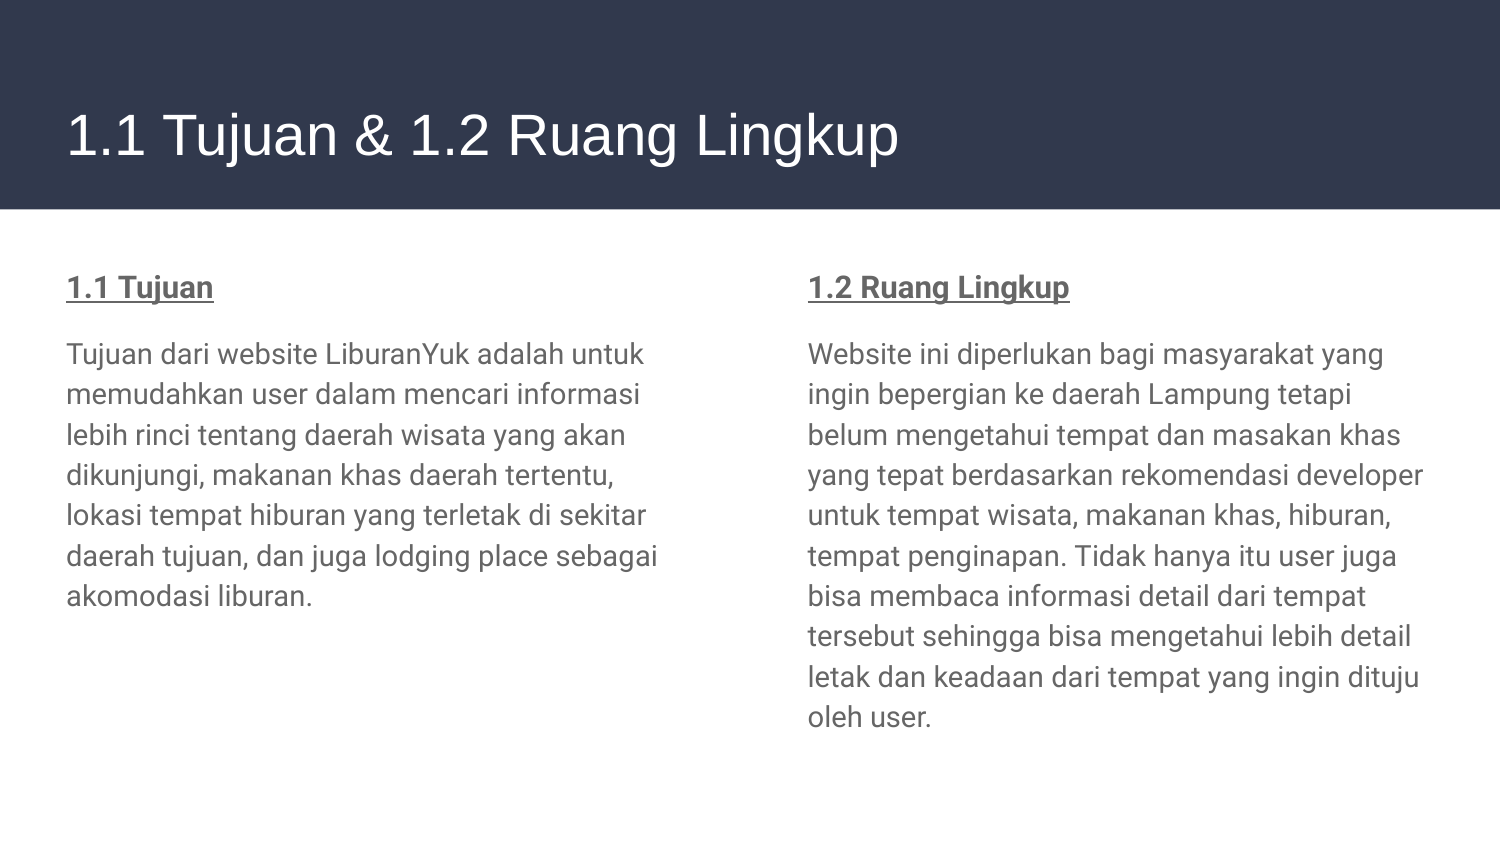

# 1.1 Tujuan & 1.2 Ruang Lingkup
1.1 Tujuan
Tujuan dari website LiburanYuk adalah untuk memudahkan user dalam mencari informasi lebih rinci tentang daerah wisata yang akan dikunjungi, makanan khas daerah tertentu, lokasi tempat hiburan yang terletak di sekitar daerah tujuan, dan juga lodging place sebagai akomodasi liburan.
1.2 Ruang Lingkup
Website ini diperlukan bagi masyarakat yang ingin bepergian ke daerah Lampung tetapi belum mengetahui tempat dan masakan khas yang tepat berdasarkan rekomendasi developer untuk tempat wisata, makanan khas, hiburan, tempat penginapan. Tidak hanya itu user juga bisa membaca informasi detail dari tempat tersebut sehingga bisa mengetahui lebih detail letak dan keadaan dari tempat yang ingin dituju oleh user.